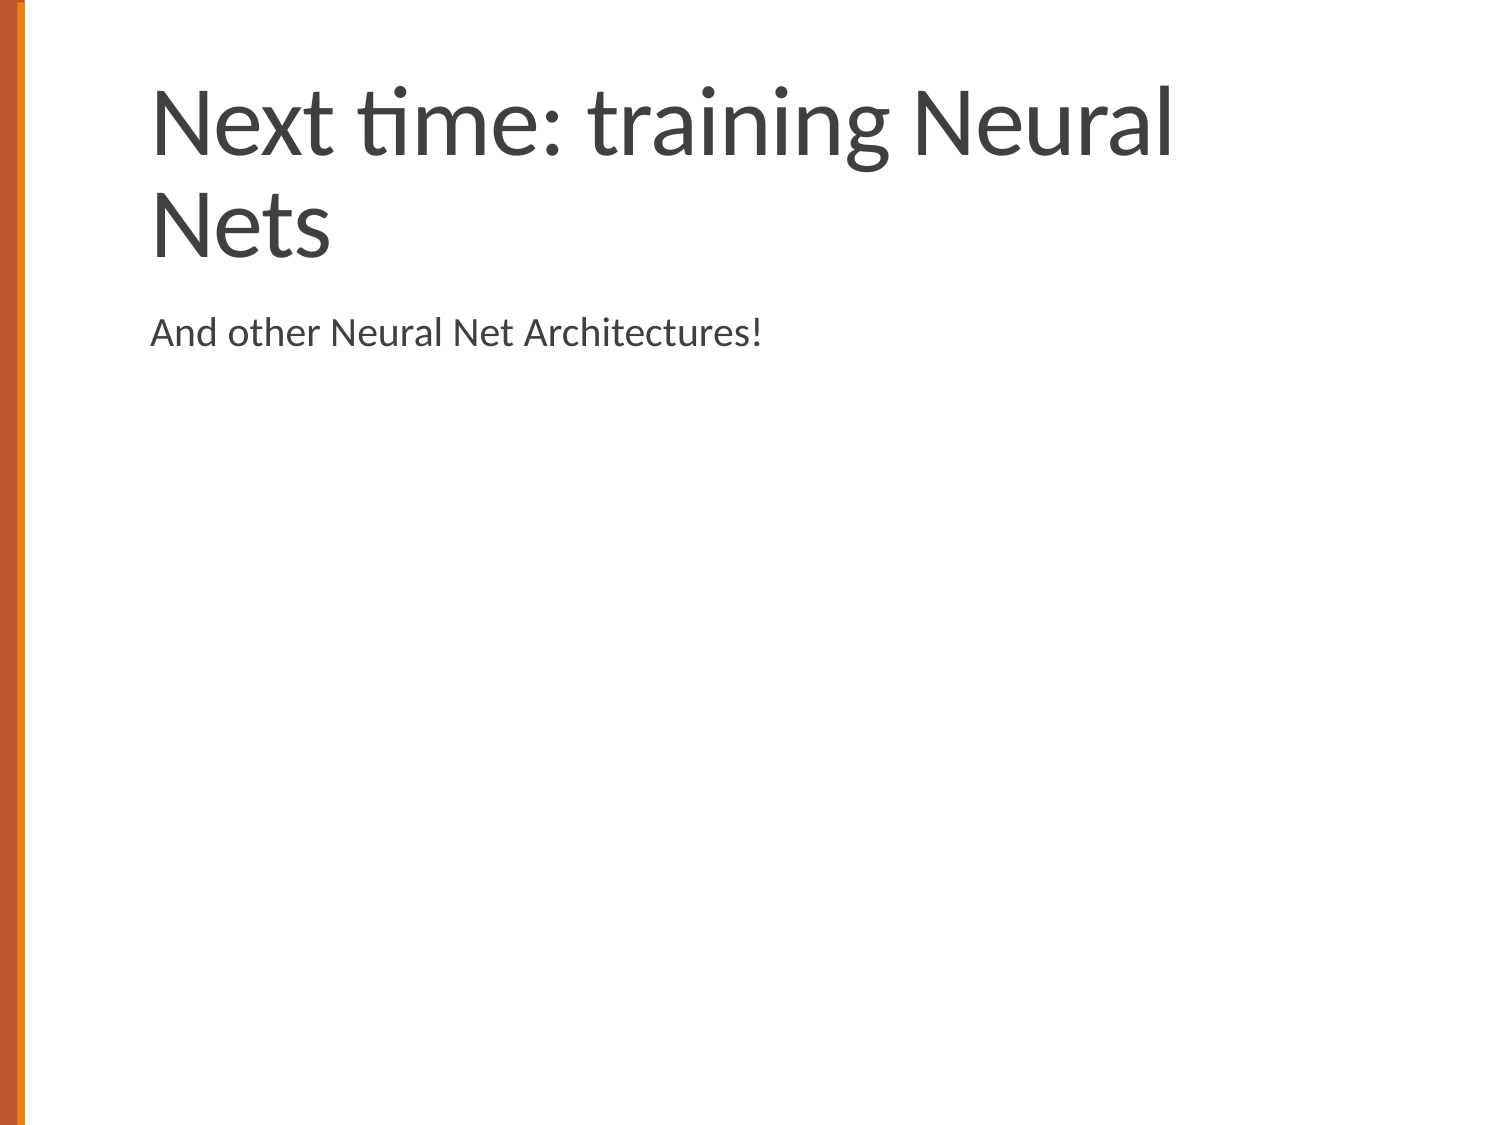

# Next time: training Neural Nets
And other Neural Net Architectures!